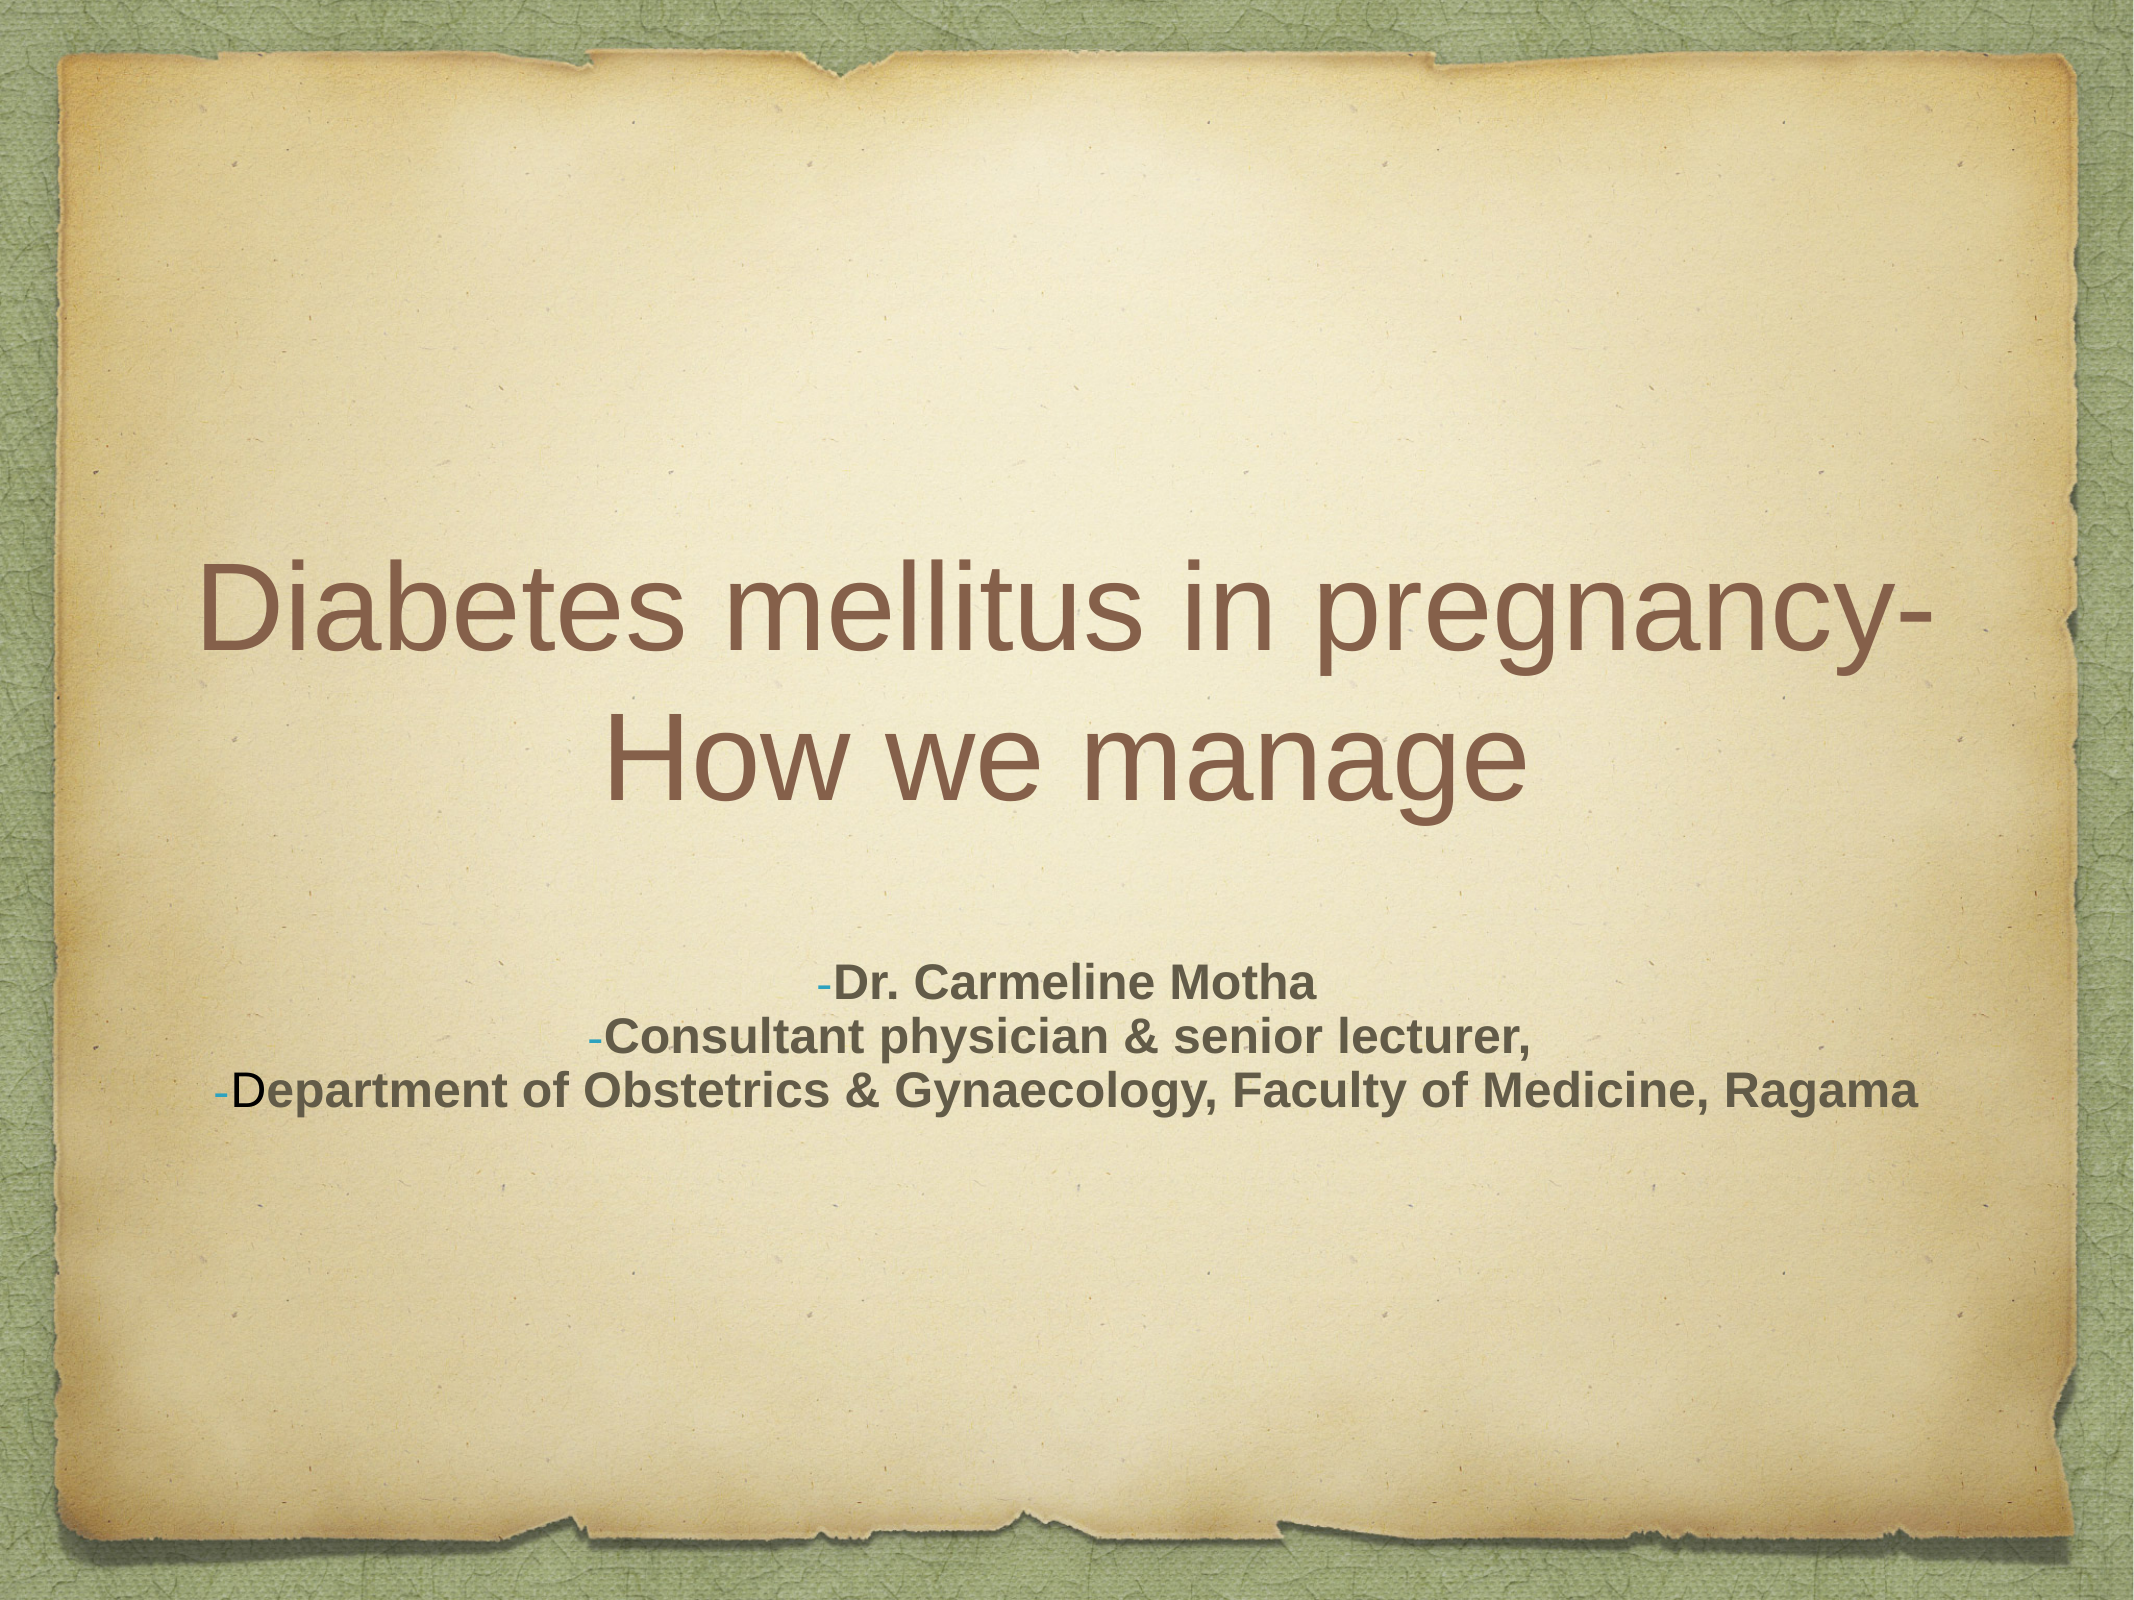

# Diabetes mellitus in pregnancy-How we manage
Dr. Carmeline Motha
Consultant physician & senior lecturer,
Department of Obstetrics & Gynaecology, Faculty of Medicine, Ragama